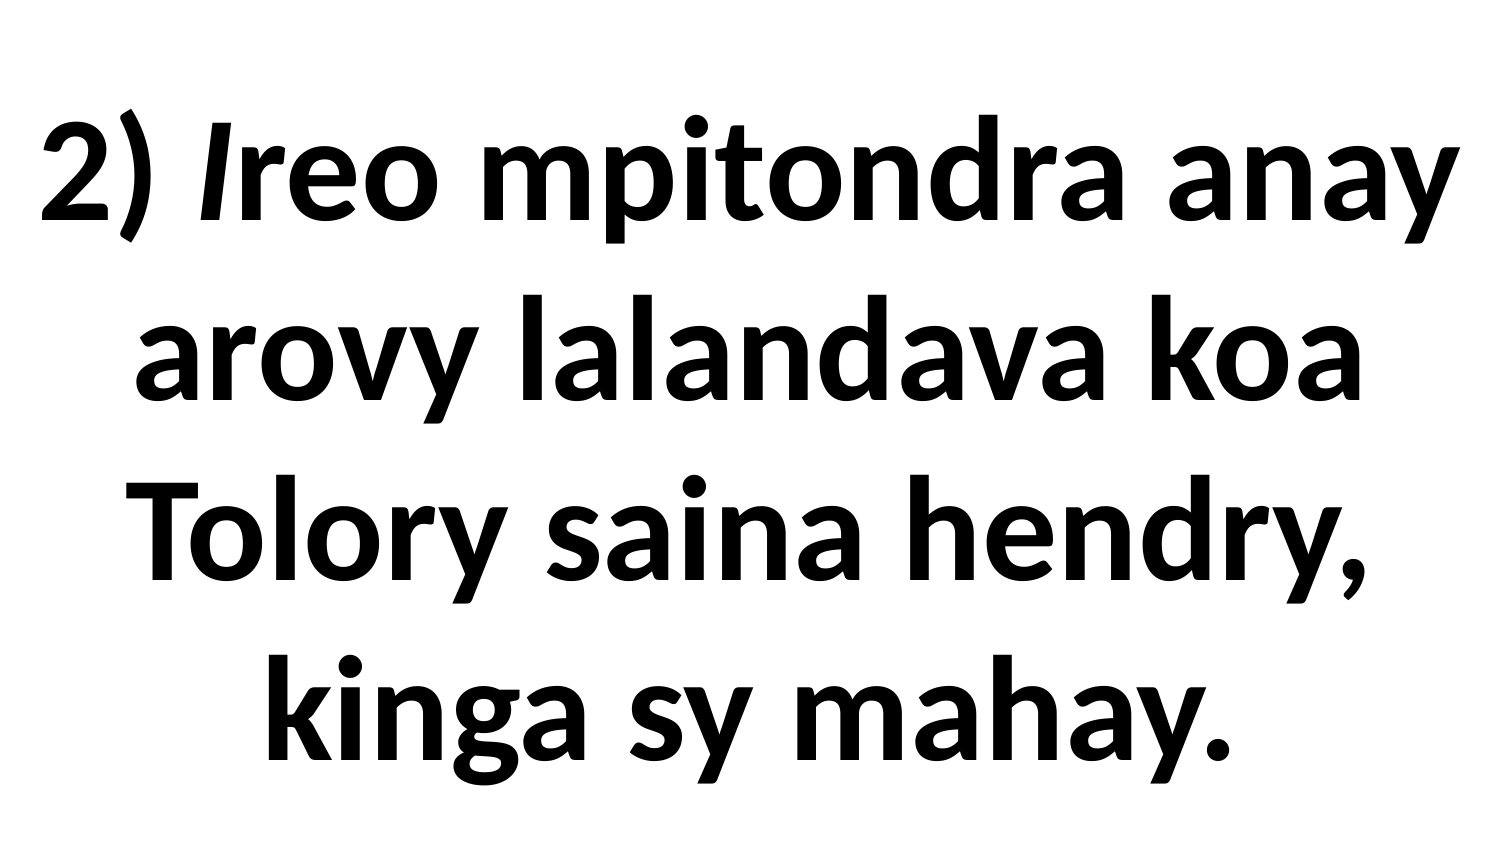

# 2) Ireo mpitondra anay arovy lalandava koa Tolory saina hendry, kinga sy mahay.